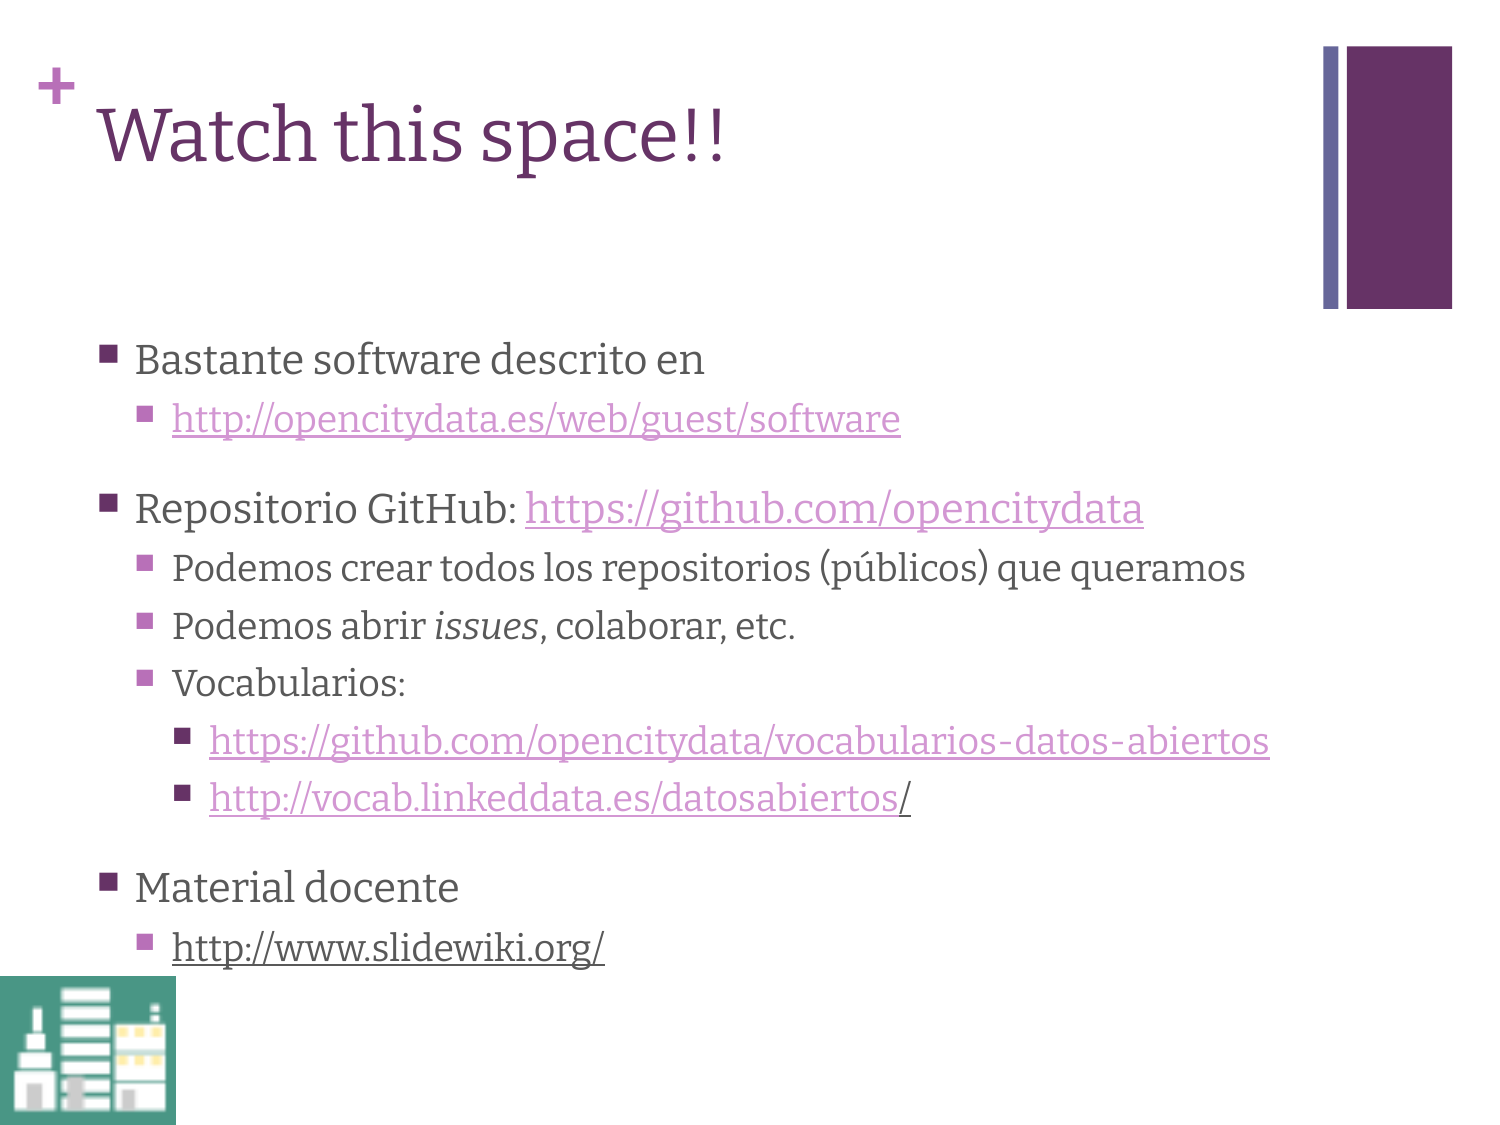

# Watch this space!!
Bastante software descrito en
http://opencitydata.es/web/guest/software
Repositorio GitHub: https://github.com/opencitydata
Podemos crear todos los repositorios (públicos) que queramos
Podemos abrir issues, colaborar, etc.
Vocabularios:
https://github.com/opencitydata/vocabularios-datos-abiertos
http://vocab.linkeddata.es/datosabiertos/
Material docente
http://www.slidewiki.org/